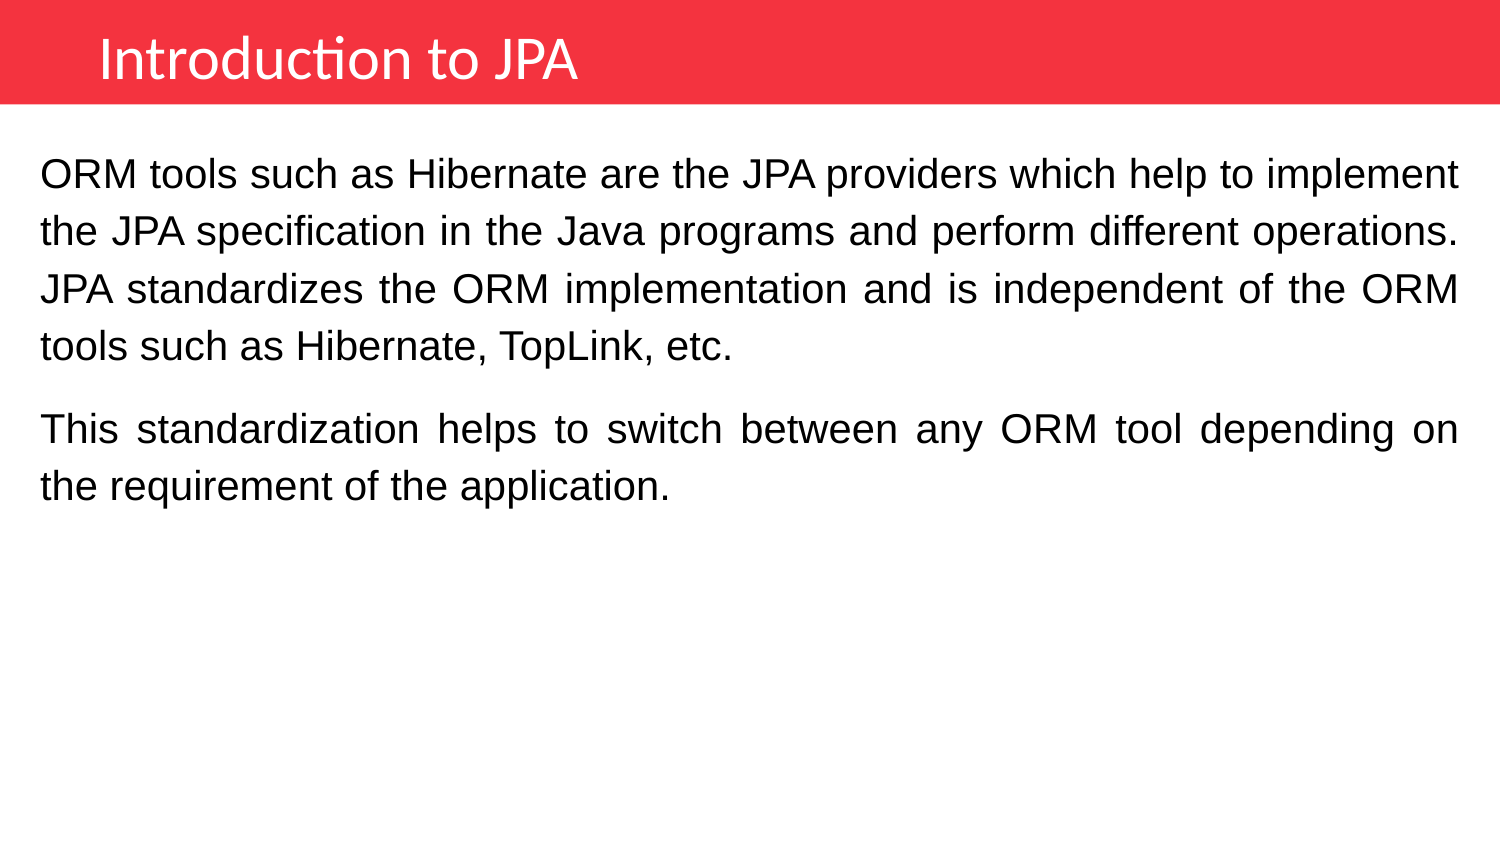

Introduction to JPA

ORM tools such as Hibernate are the JPA providers which help to implement the JPA specification in the Java programs and perform different operations. JPA standardizes the ORM implementation and is independent of the ORM tools such as Hibernate, TopLink, etc.
This standardization helps to switch between any ORM tool depending on the requirement of the application.